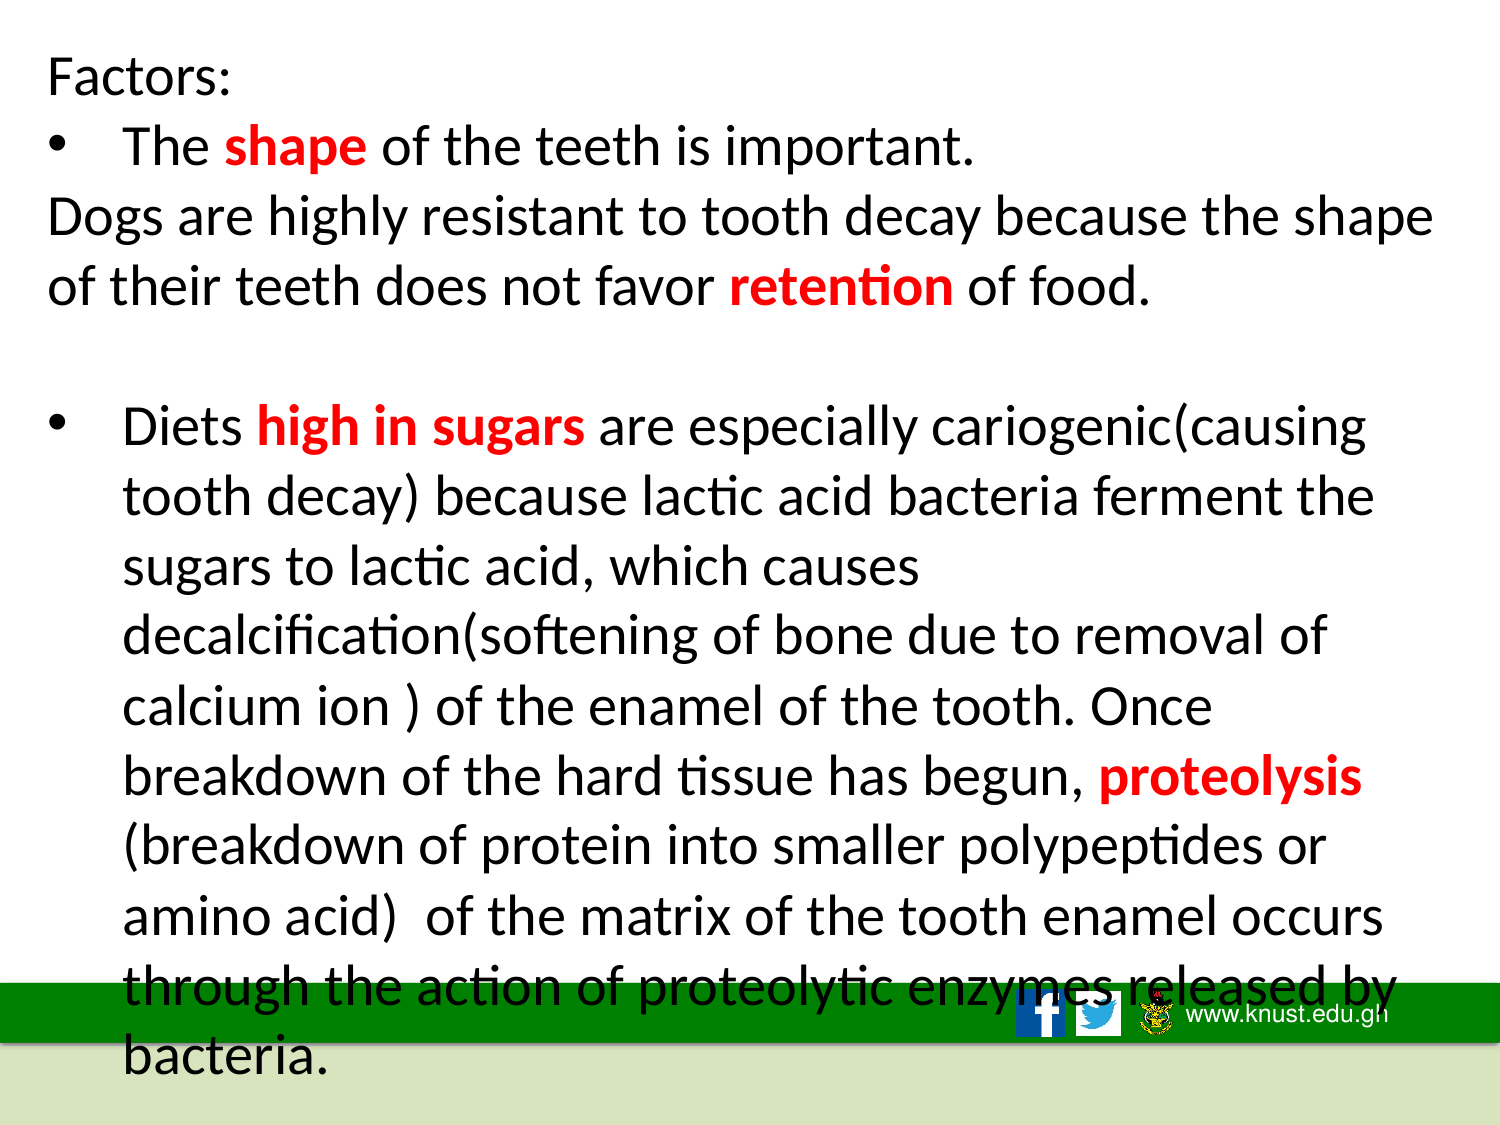

Factors:
The shape of the teeth is important.
Dogs are highly resistant to tooth decay because the shape of their teeth does not favor retention of food.

Diets high in sugars are especially cariogenic(causing tooth decay) because lactic acid bacteria ferment the sugars to lactic acid, which causes decalcification(softening of bone due to removal of calcium ion ) of the enamel of the tooth. Once breakdown of the hard tissue has begun, proteolysis (breakdown of protein into smaller polypeptides or amino acid)  of the matrix of the tooth enamel occurs through the action of proteolytic enzymes released by bacteria.
2019/2020